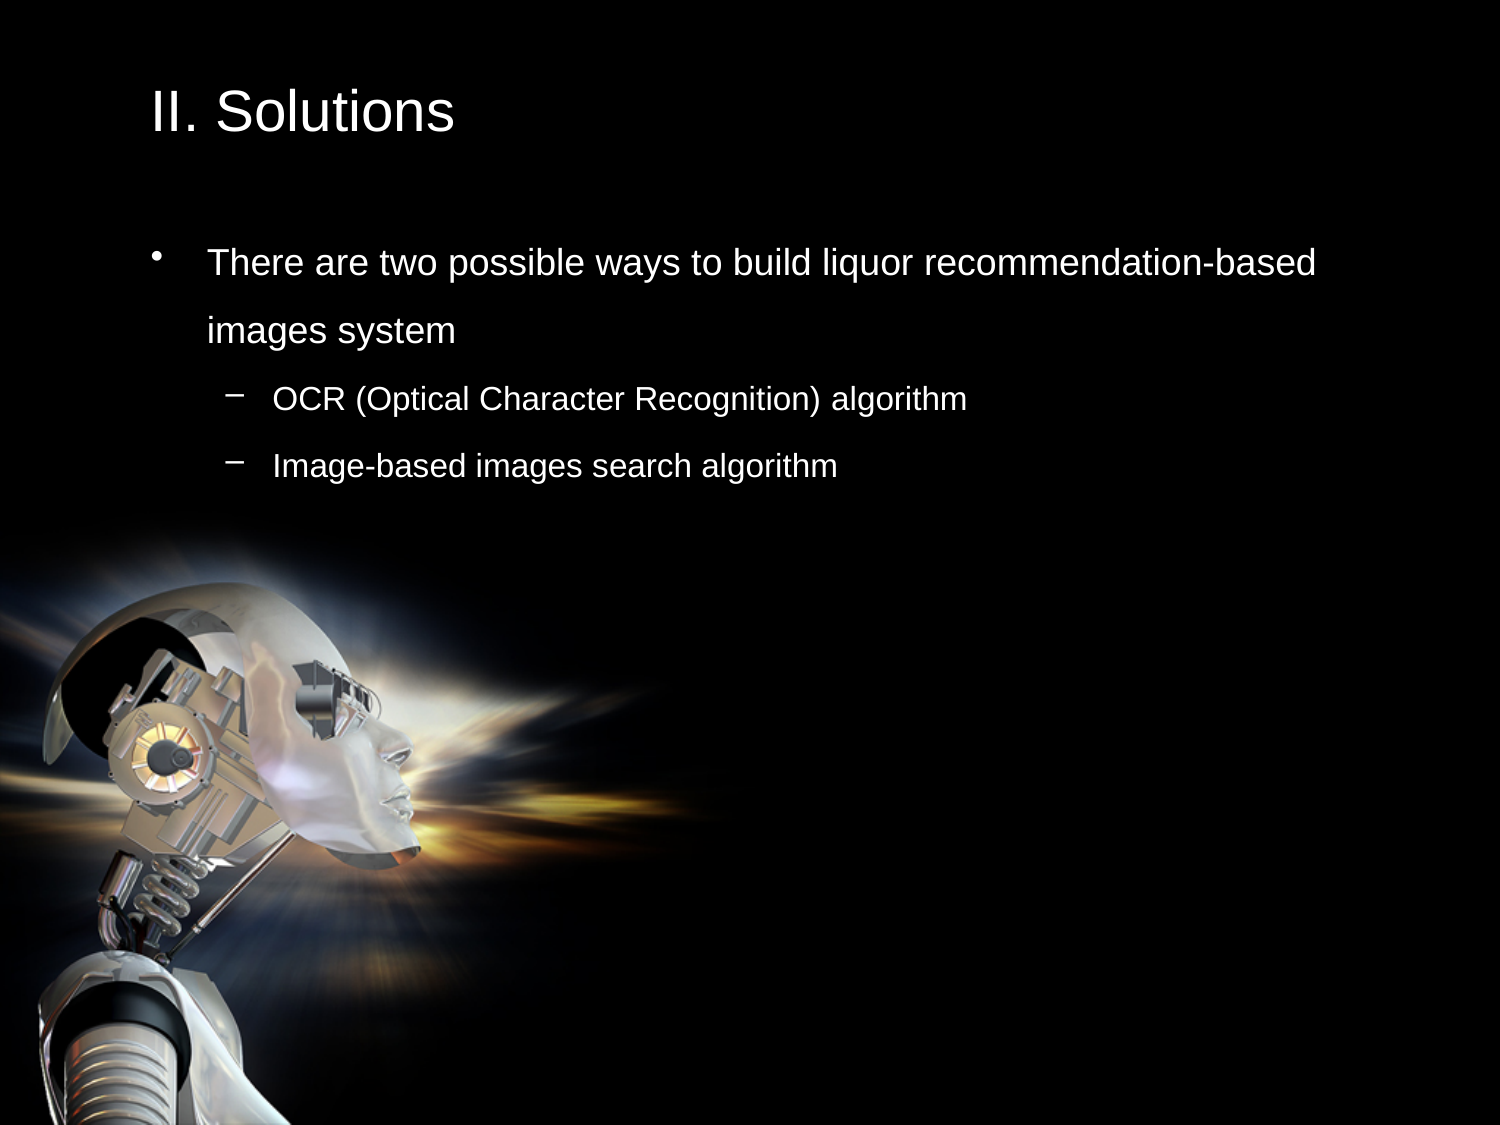

# II. Solutions
There are two possible ways to build liquor recommendation-based images system
OCR (Optical Character Recognition) algorithm
Image-based images search algorithm